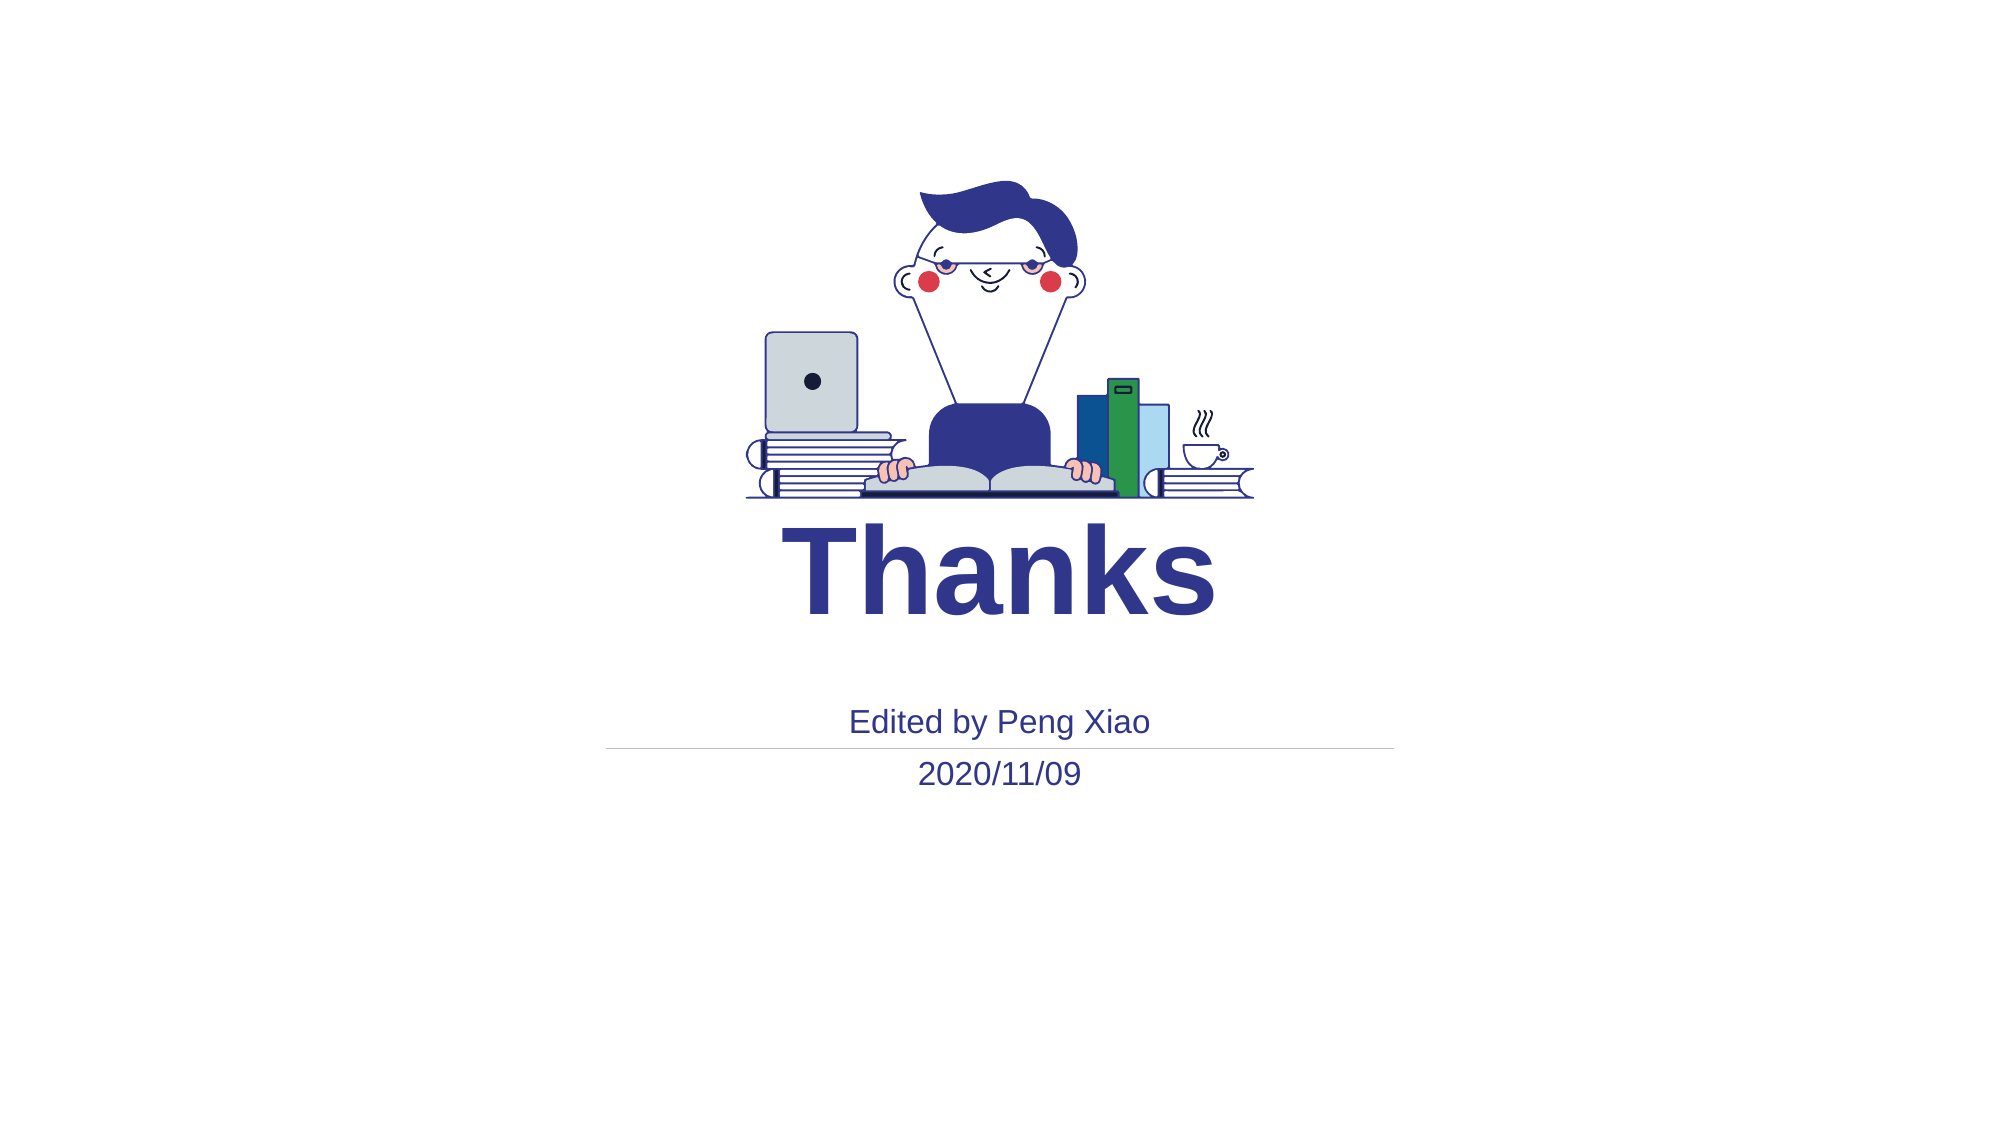

# Thanks
Edited by Peng Xiao
2020/11/09